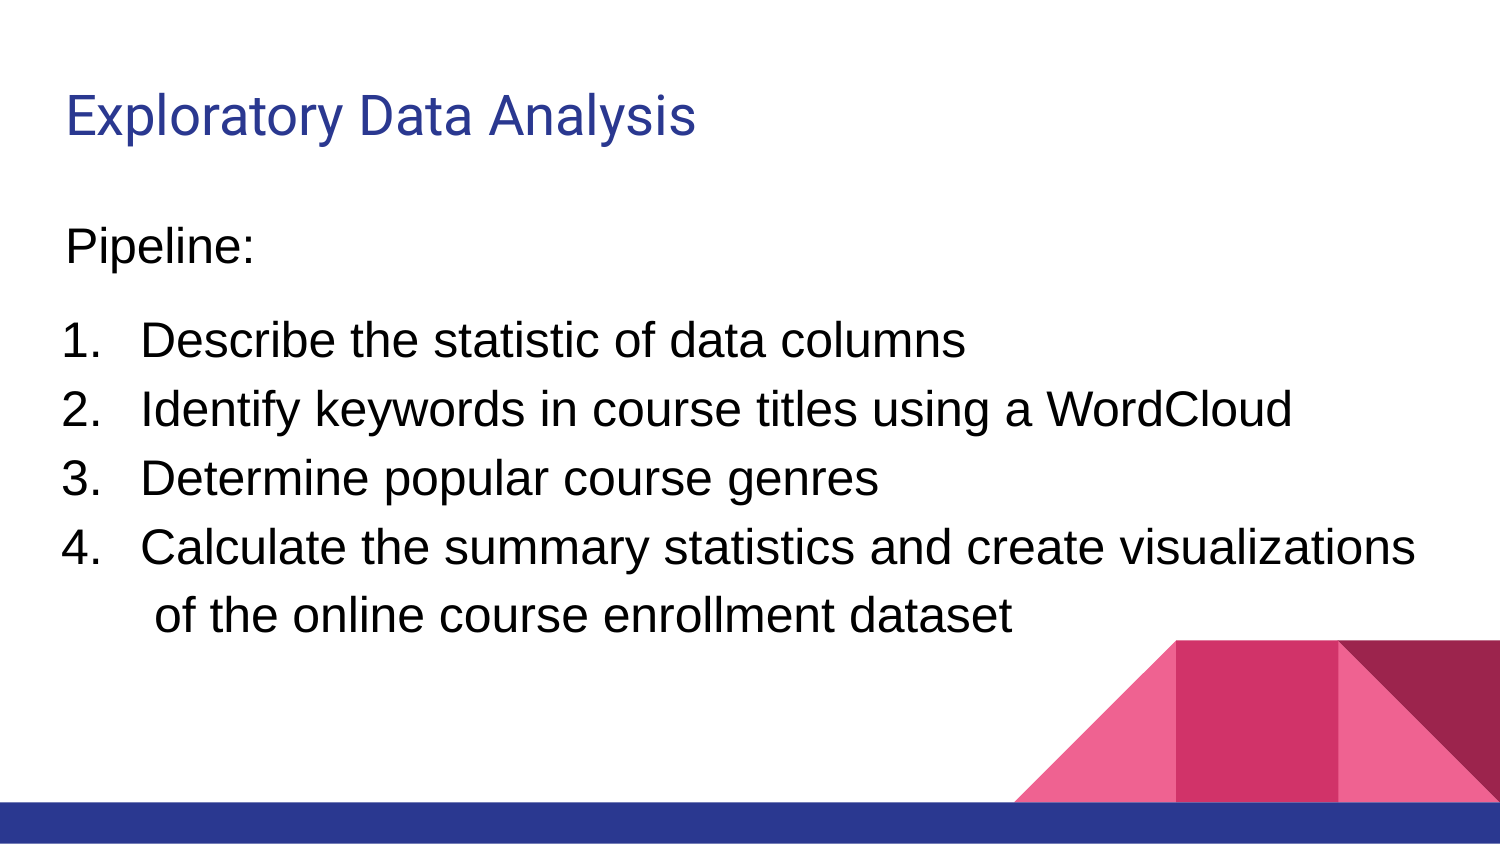

# Exploratory Data Analysis
Pipeline:
Describe the statistic of data columns
Identify keywords in course titles using a WordCloud
Determine popular course genres
Calculate the summary statistics and create visualizations  of the online course enrollment dataset